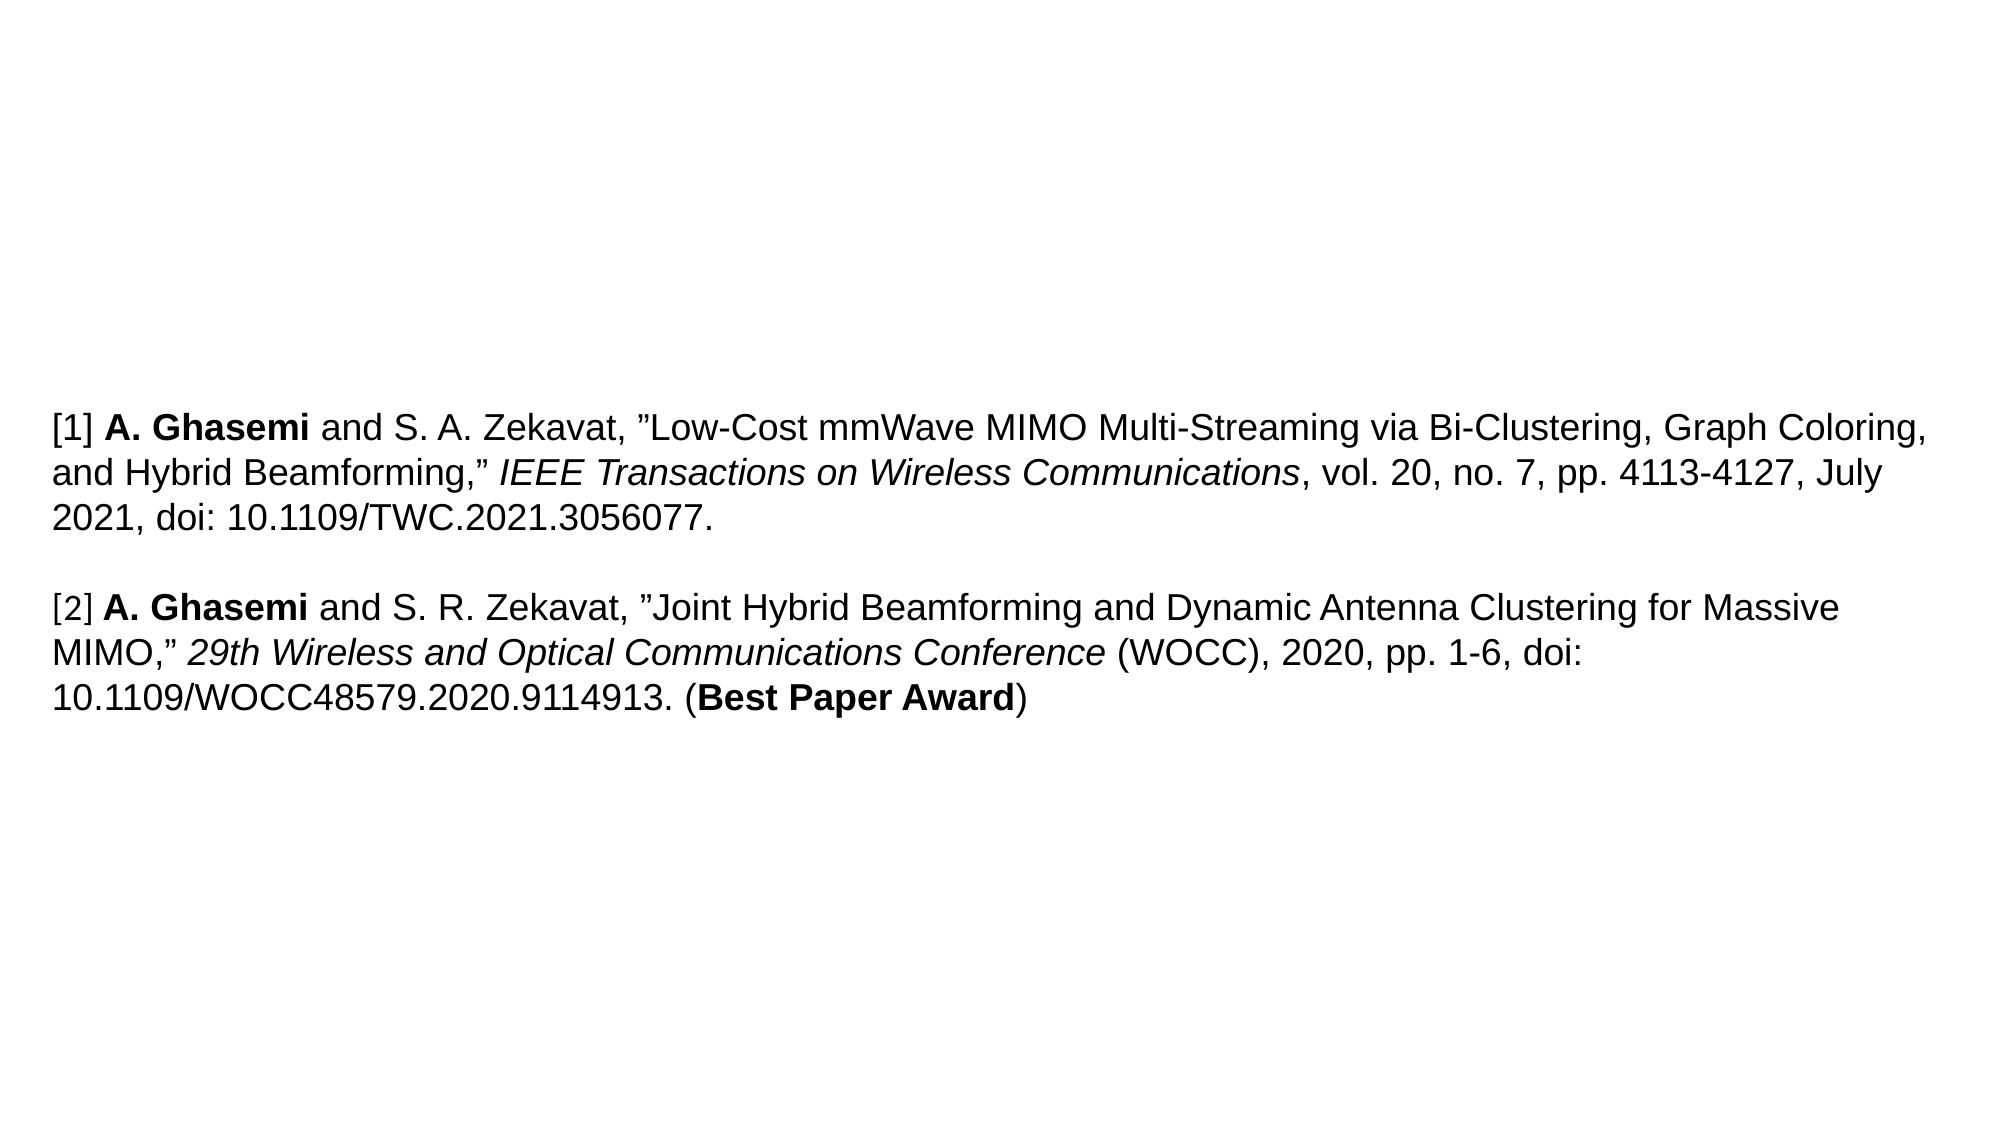

[1] A. Ghasemi and S. A. Zekavat, ”Low-Cost mmWave MIMO Multi-Streaming via Bi-Clustering, Graph Coloring, and Hybrid Beamforming,” IEEE Transactions on Wireless Communications, vol. 20, no. 7, pp. 4113-4127, July 2021, doi: 10.1109/TWC.2021.3056077.
[2] A. Ghasemi and S. R. Zekavat, ”Joint Hybrid Beamforming and Dynamic Antenna Clustering for Massive MIMO,” 29th Wireless and Optical Communications Conference (WOCC), 2020, pp. 1-6, doi: 10.1109/WOCC48579.2020.9114913. (Best Paper Award)